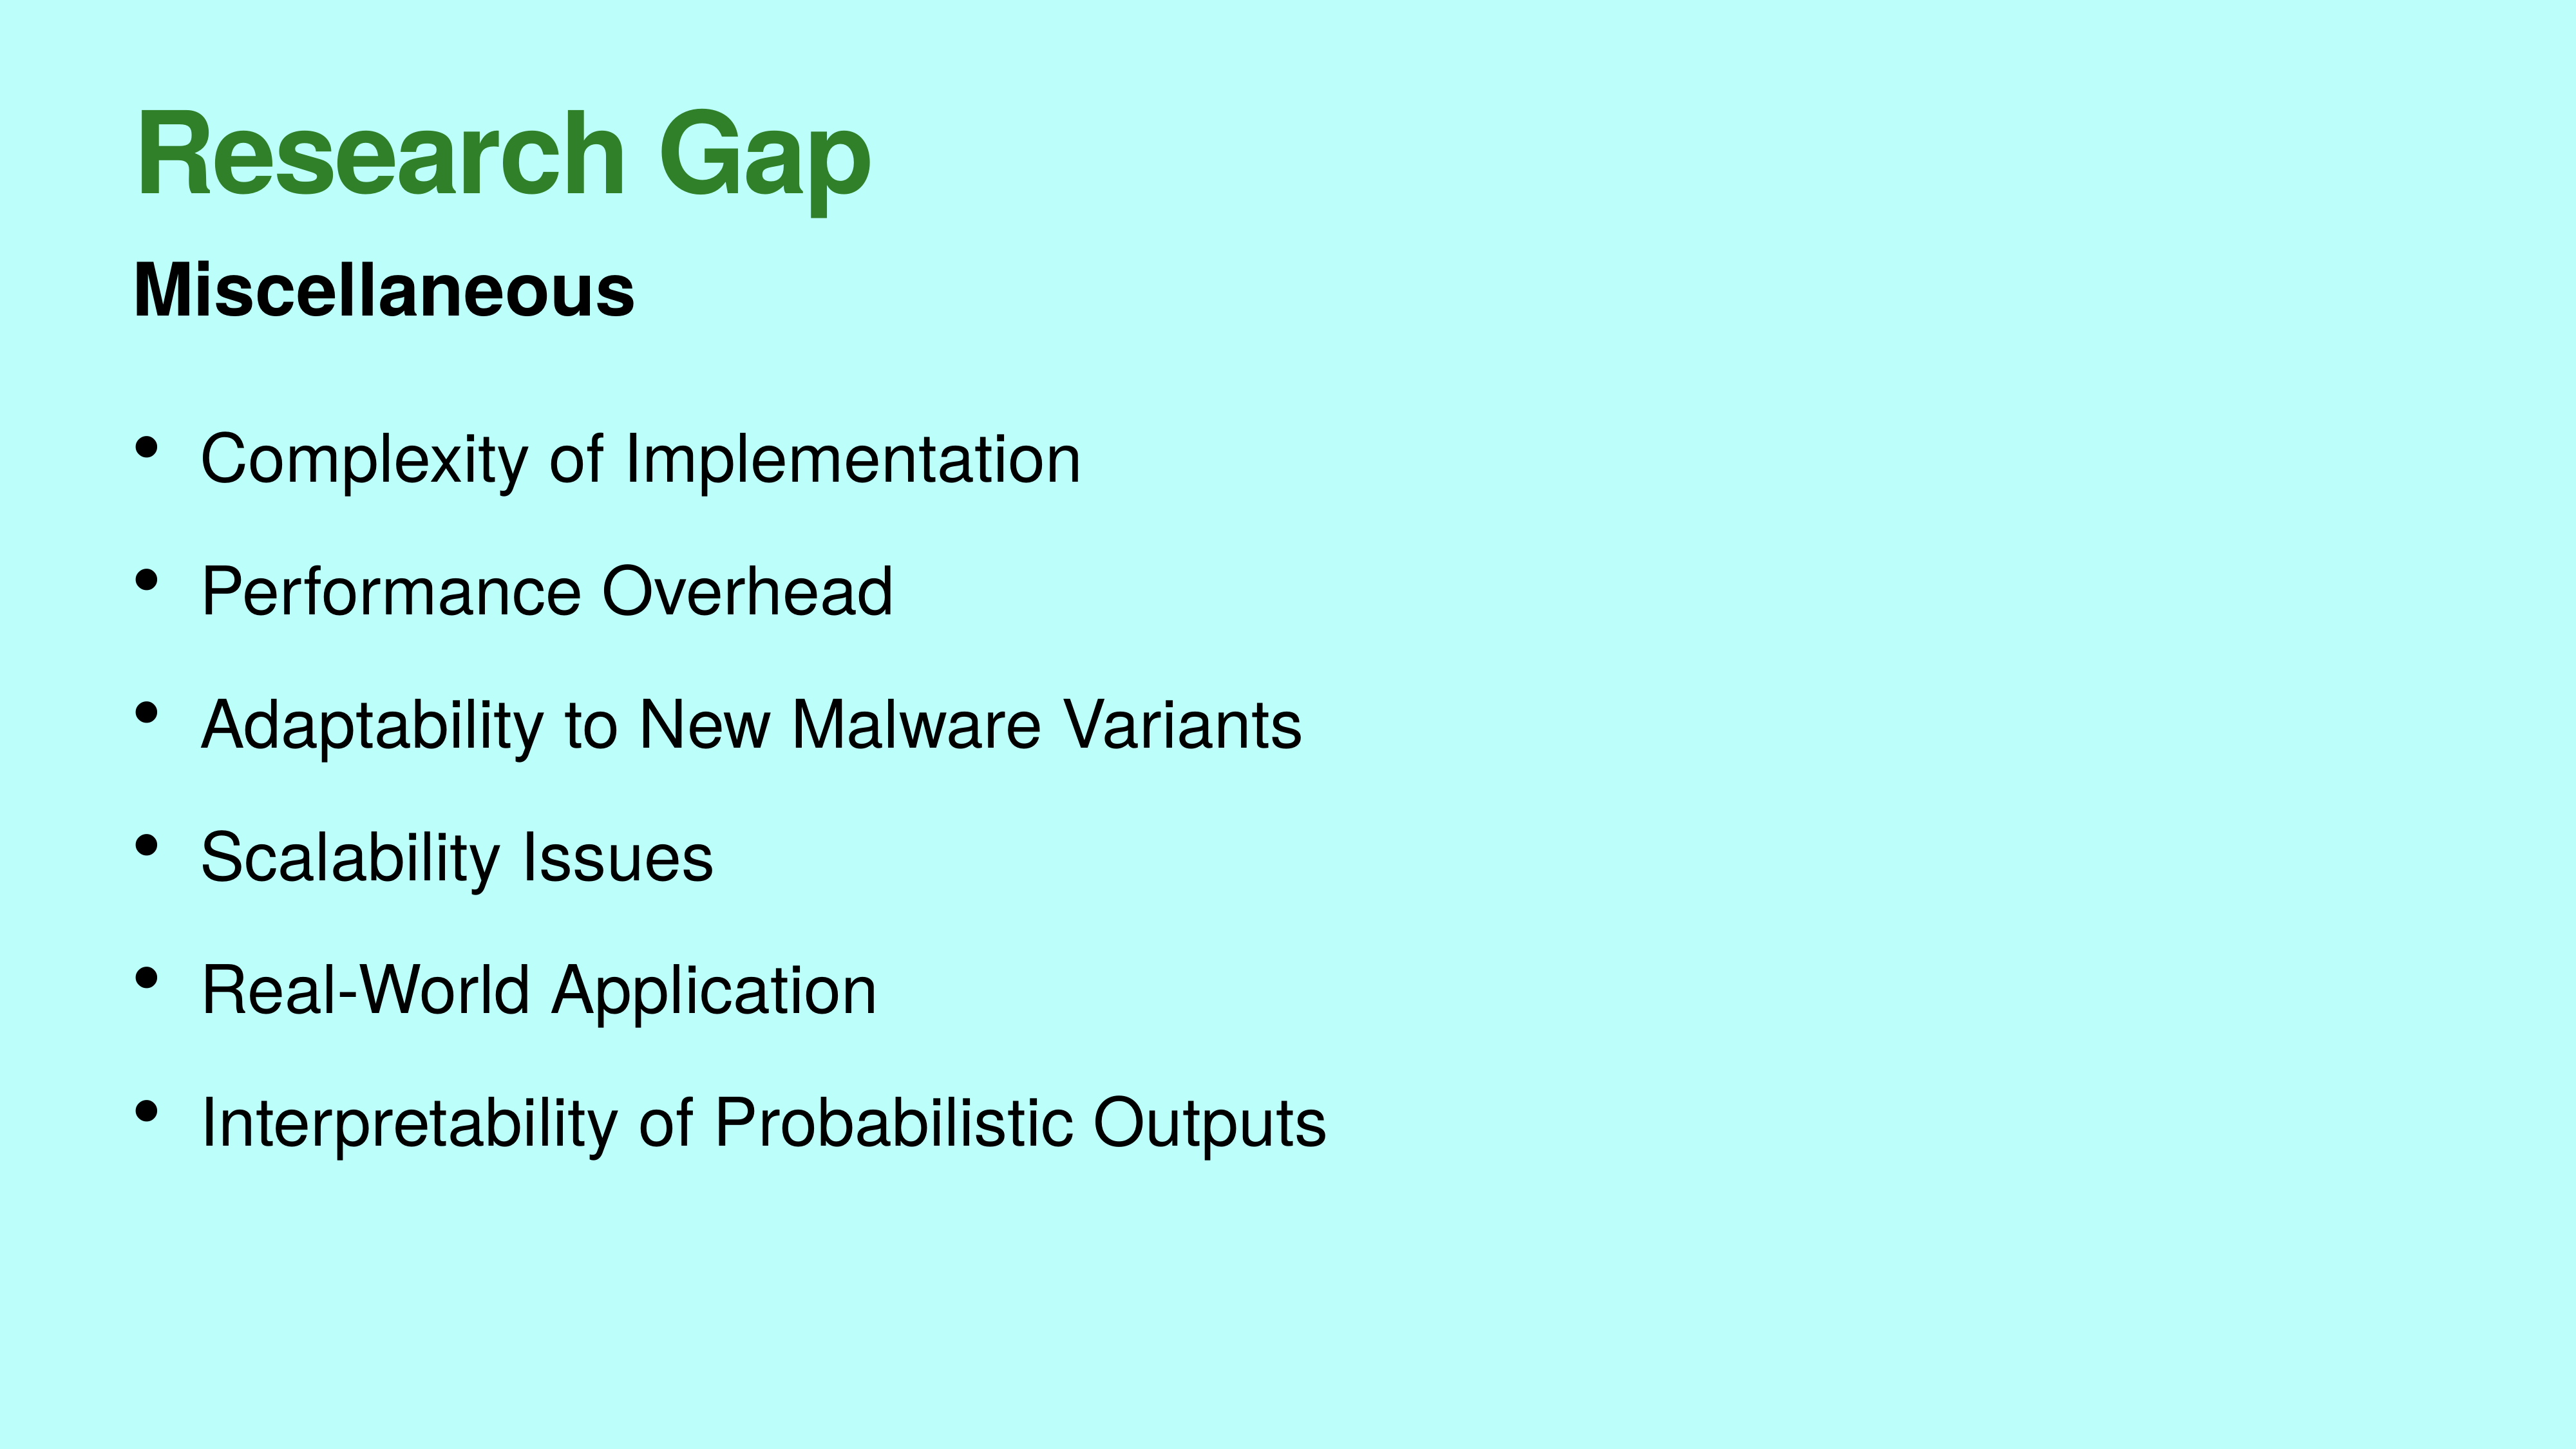

# Research Gap
Miscellaneous
Complexity of Implementation
Performance Overhead
Adaptability to New Malware Variants
Scalability Issues
Real-World Application
Interpretability of Probabilistic Outputs
13